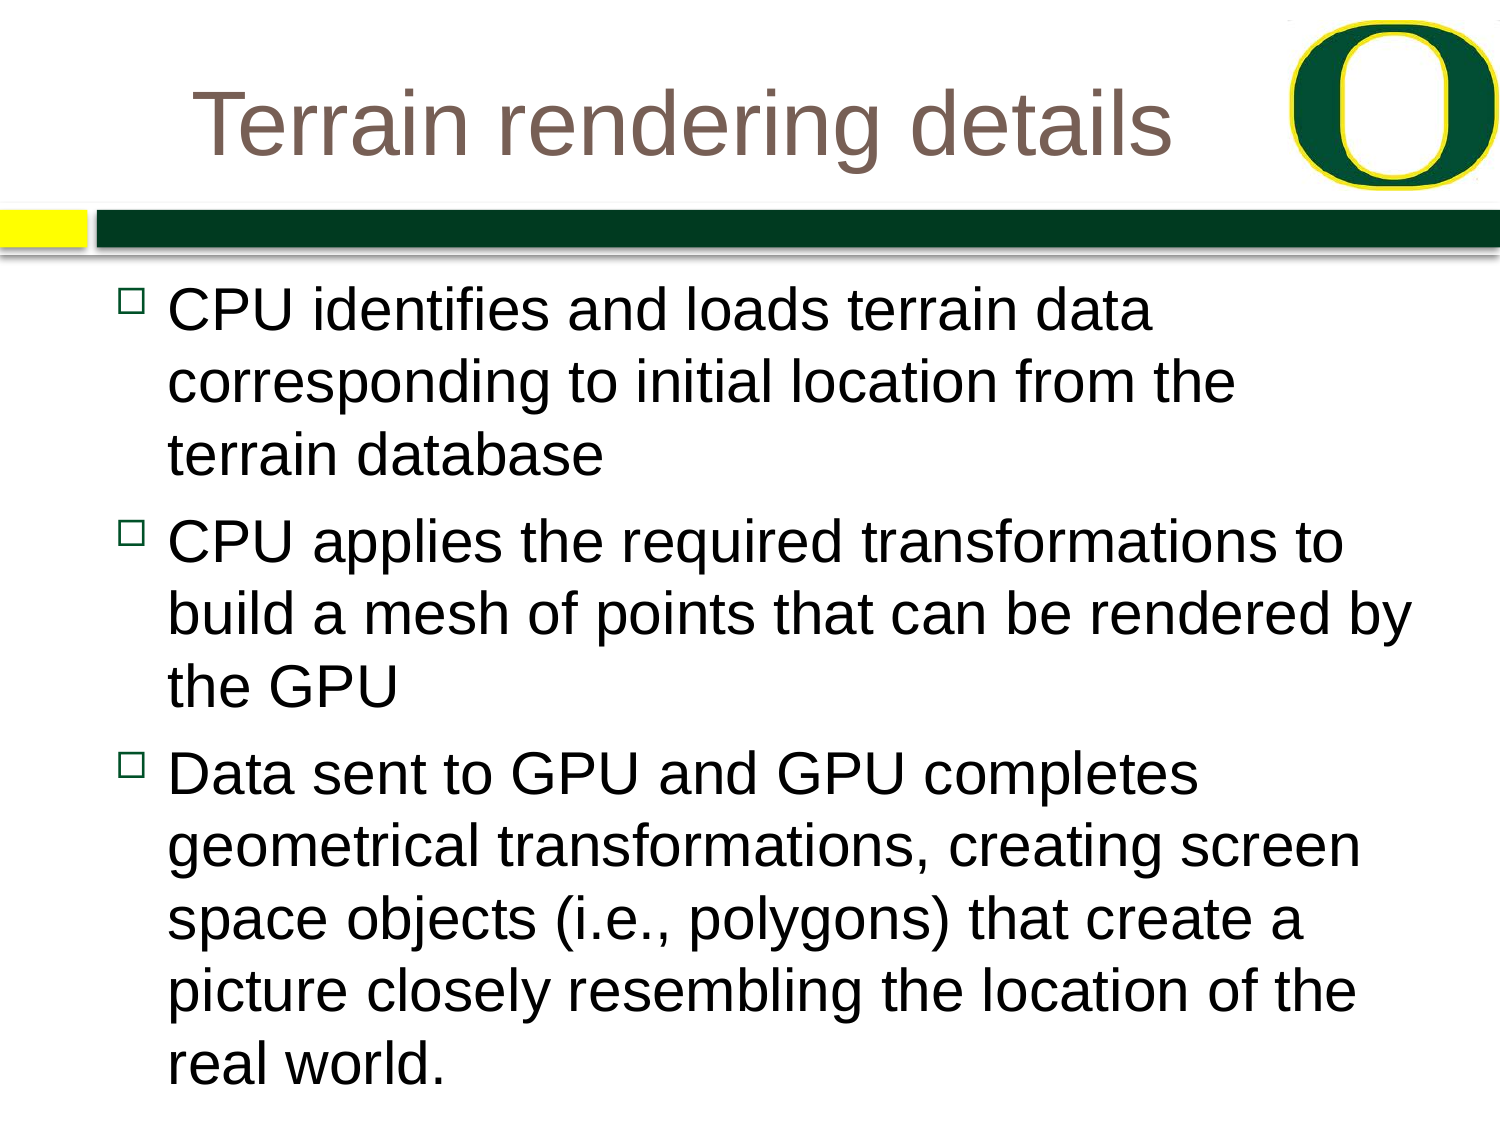

# Terrain rendering details
CPU identifies and loads terrain data corresponding to initial location from the terrain database
CPU applies the required transformations to build a mesh of points that can be rendered by the GPU
Data sent to GPU and GPU completes geometrical transformations, creating screen space objects (i.e., polygons) that create a picture closely resembling the location of the real world.